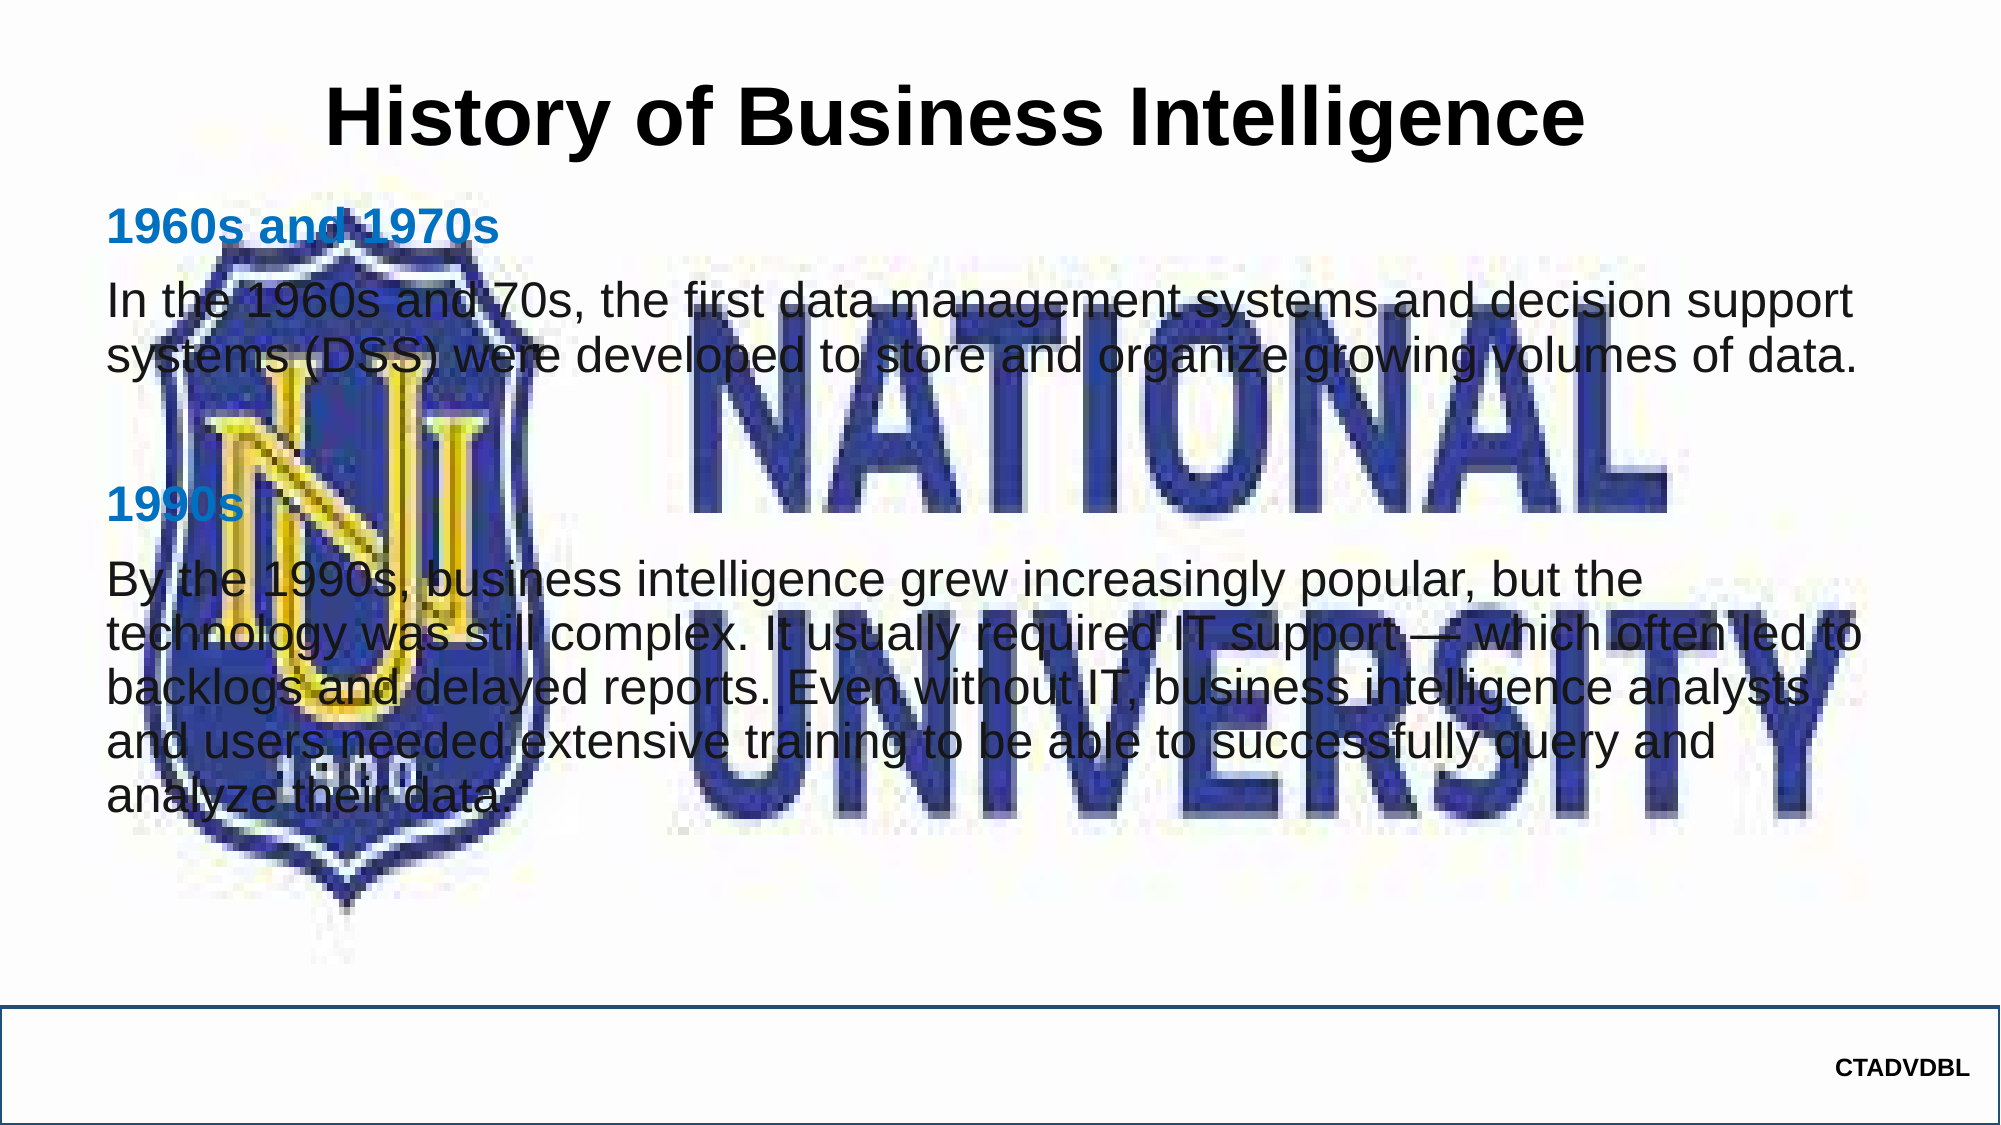

# History of Business Intelligence
1960s and 1970s
In the 1960s and 70s, the first data management systems and decision support systems (DSS) were developed to store and organize growing volumes of data.

1990s
By the 1990s, business intelligence grew increasingly popular, but the technology was still complex. It usually required IT support — which often led to backlogs and delayed reports. Even without IT, business intelligence analysts and users needed extensive training to be able to successfully query and analyze their data.

CTADVDBL